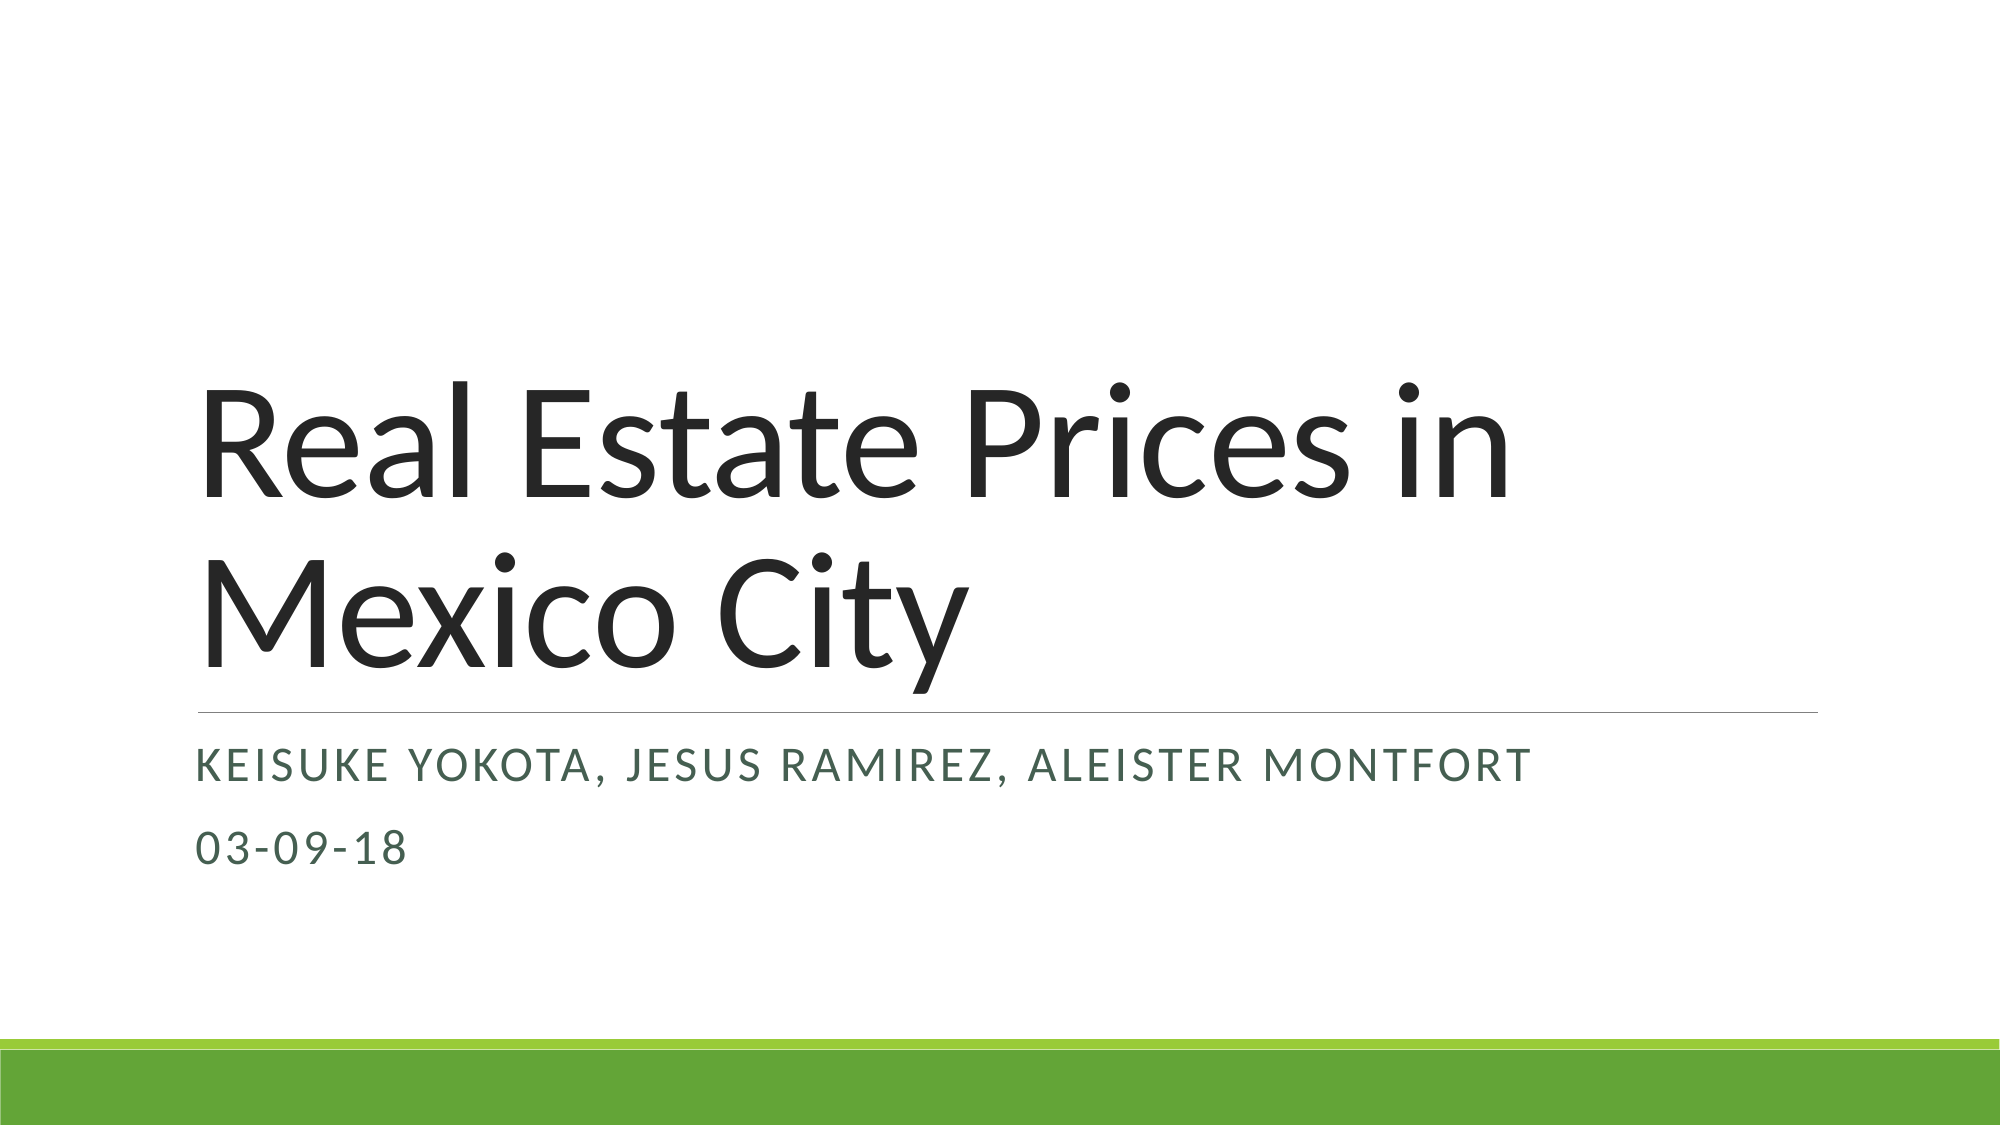

# Real Estate Prices in Mexico City
Keisuke Yokota, Jesus Ramirez, Aleister Montfort
03-09-18